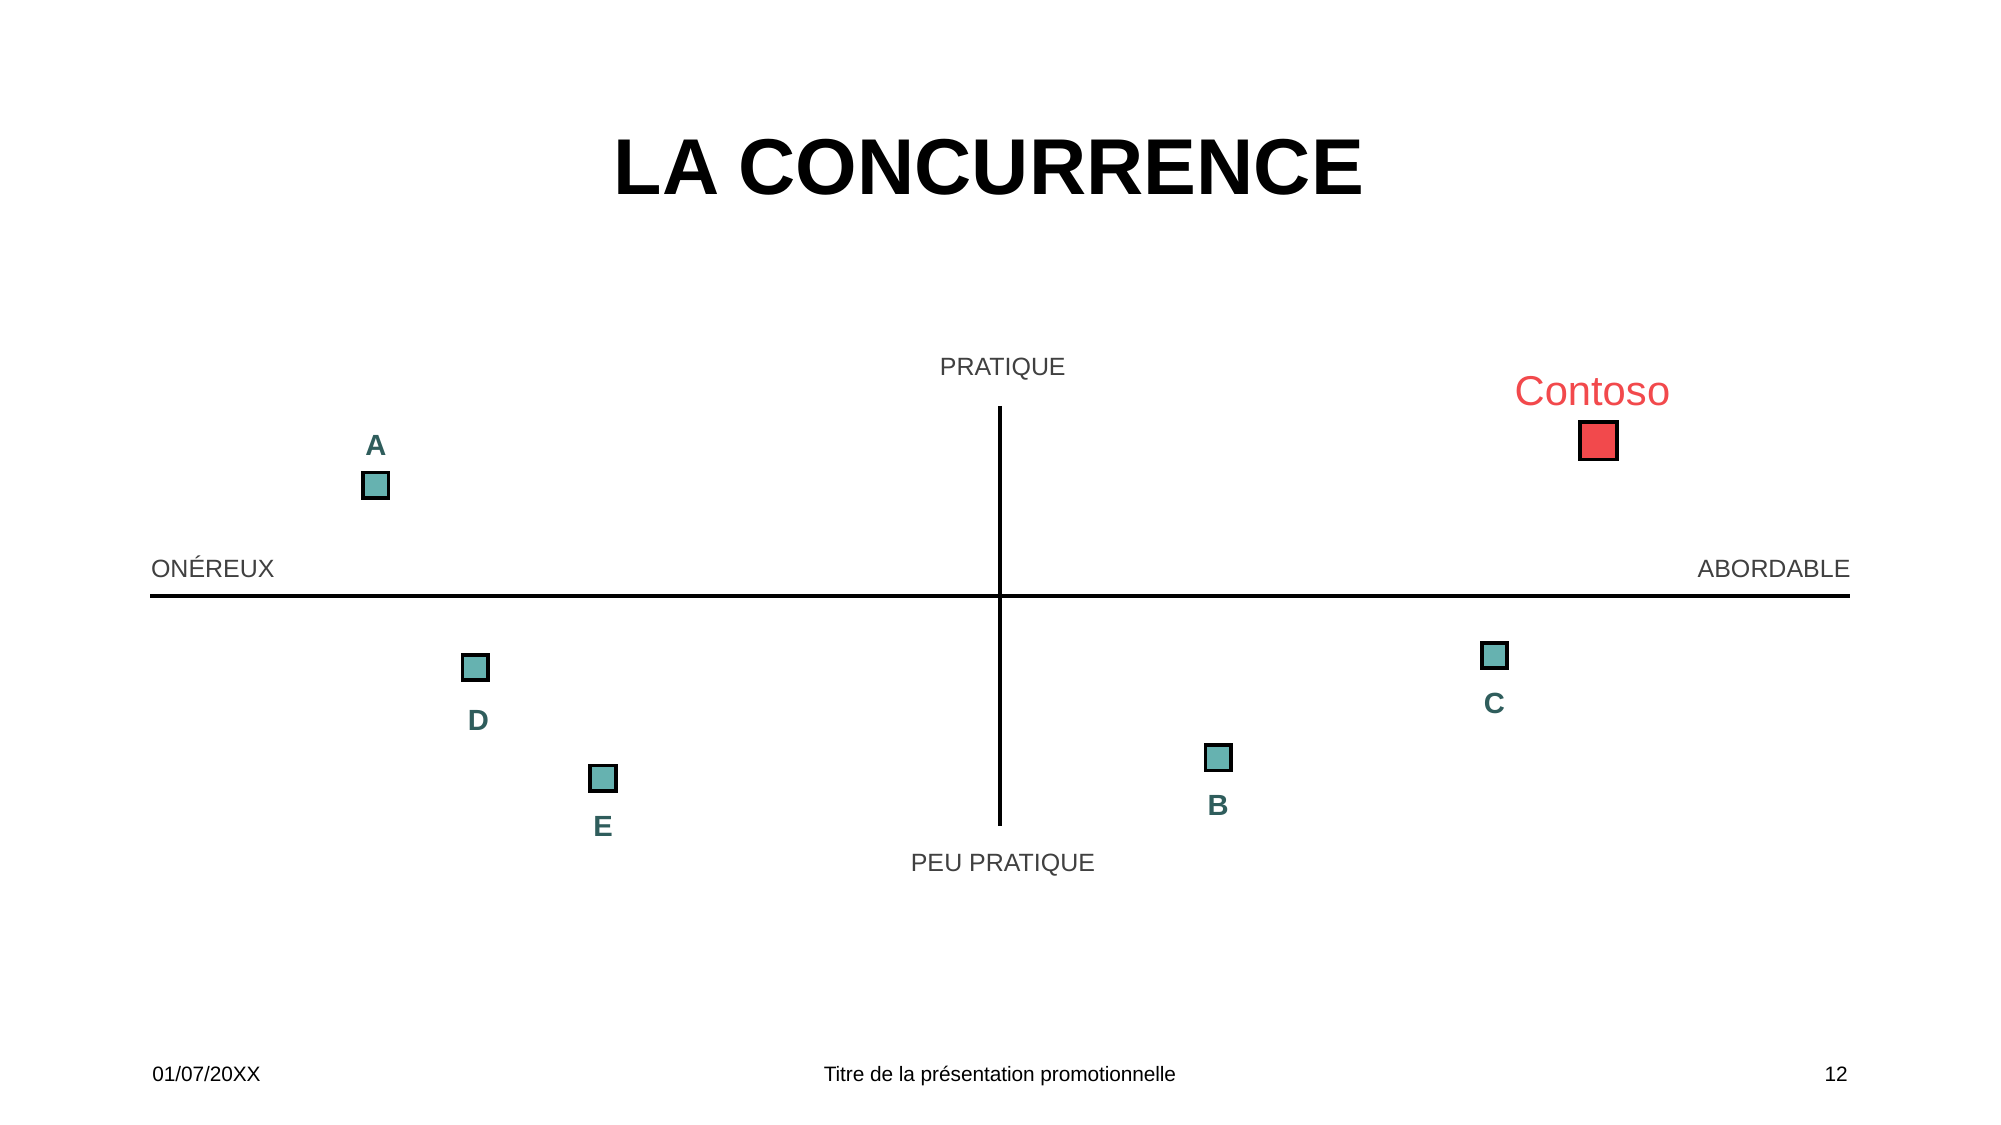

# LA CONCURRENCE
PRATIQUE
Contoso
A

ONÉREUX
ABORDABLE

C
D

B
E
PEU PRATIQUE
01/07/20XX
Titre de la présentation promotionnelle
12